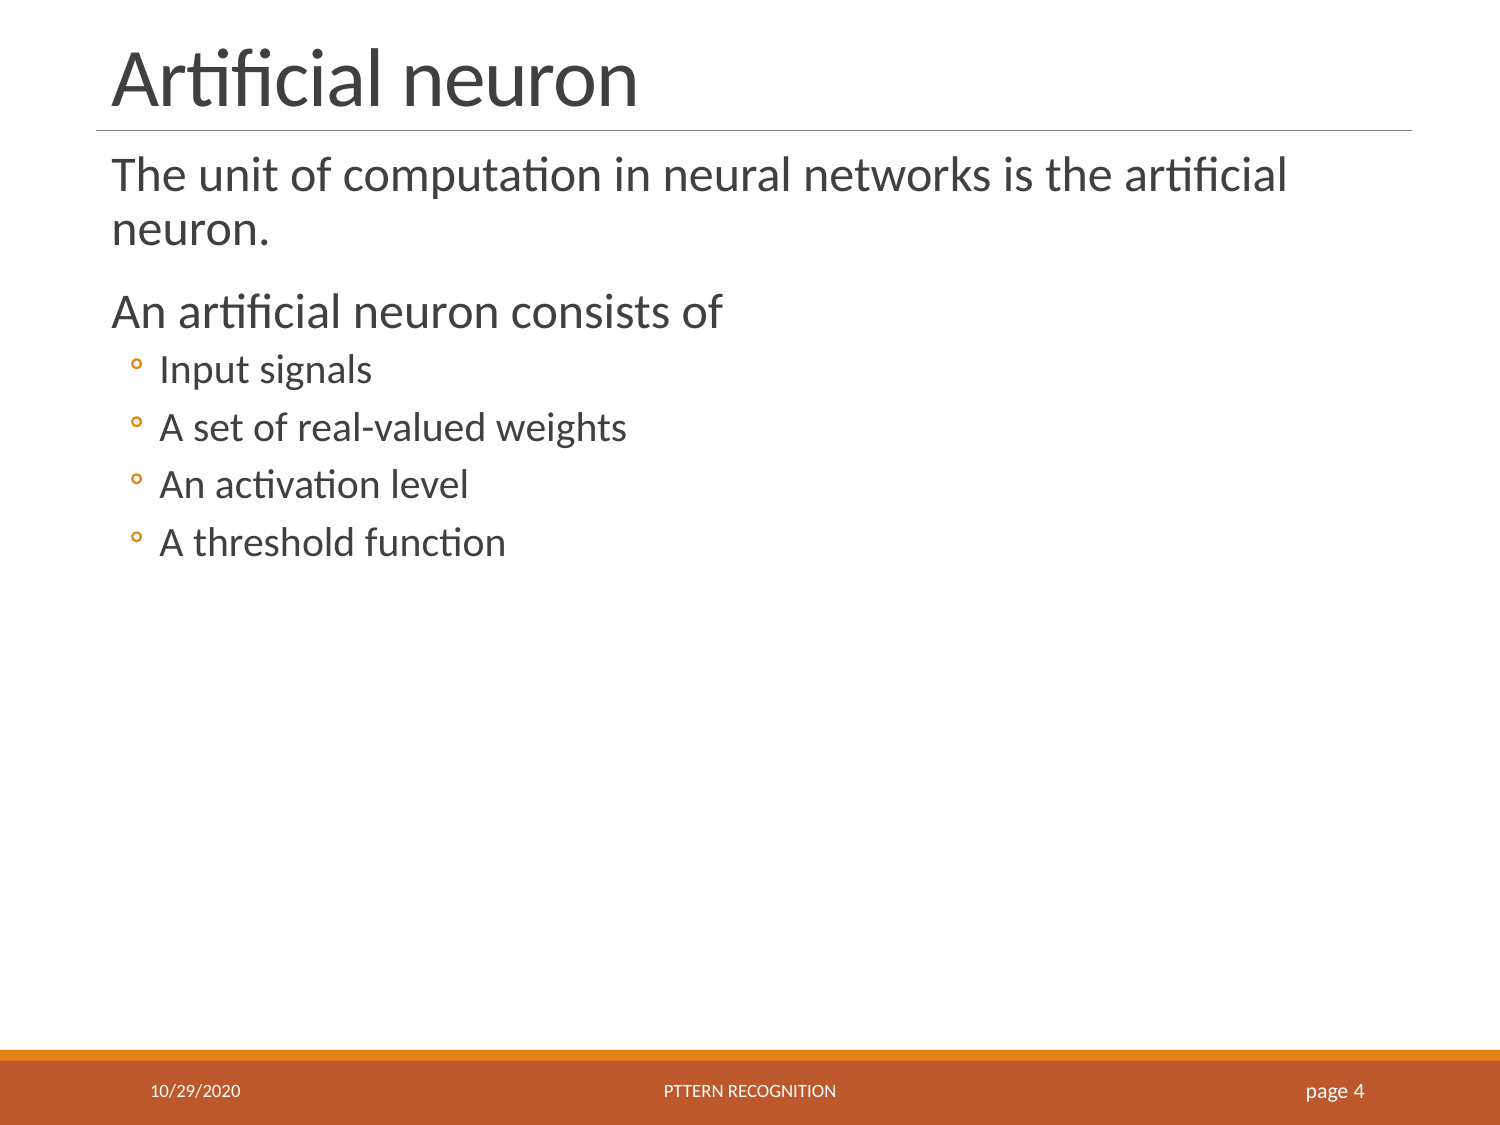

# Artificial neuron
The unit of computation in neural networks is the artificial neuron.
An artificial neuron consists of
Input signals
A set of real-valued weights
An activation level
A threshold function
10/29/2020
Pttern recognition
 page 4